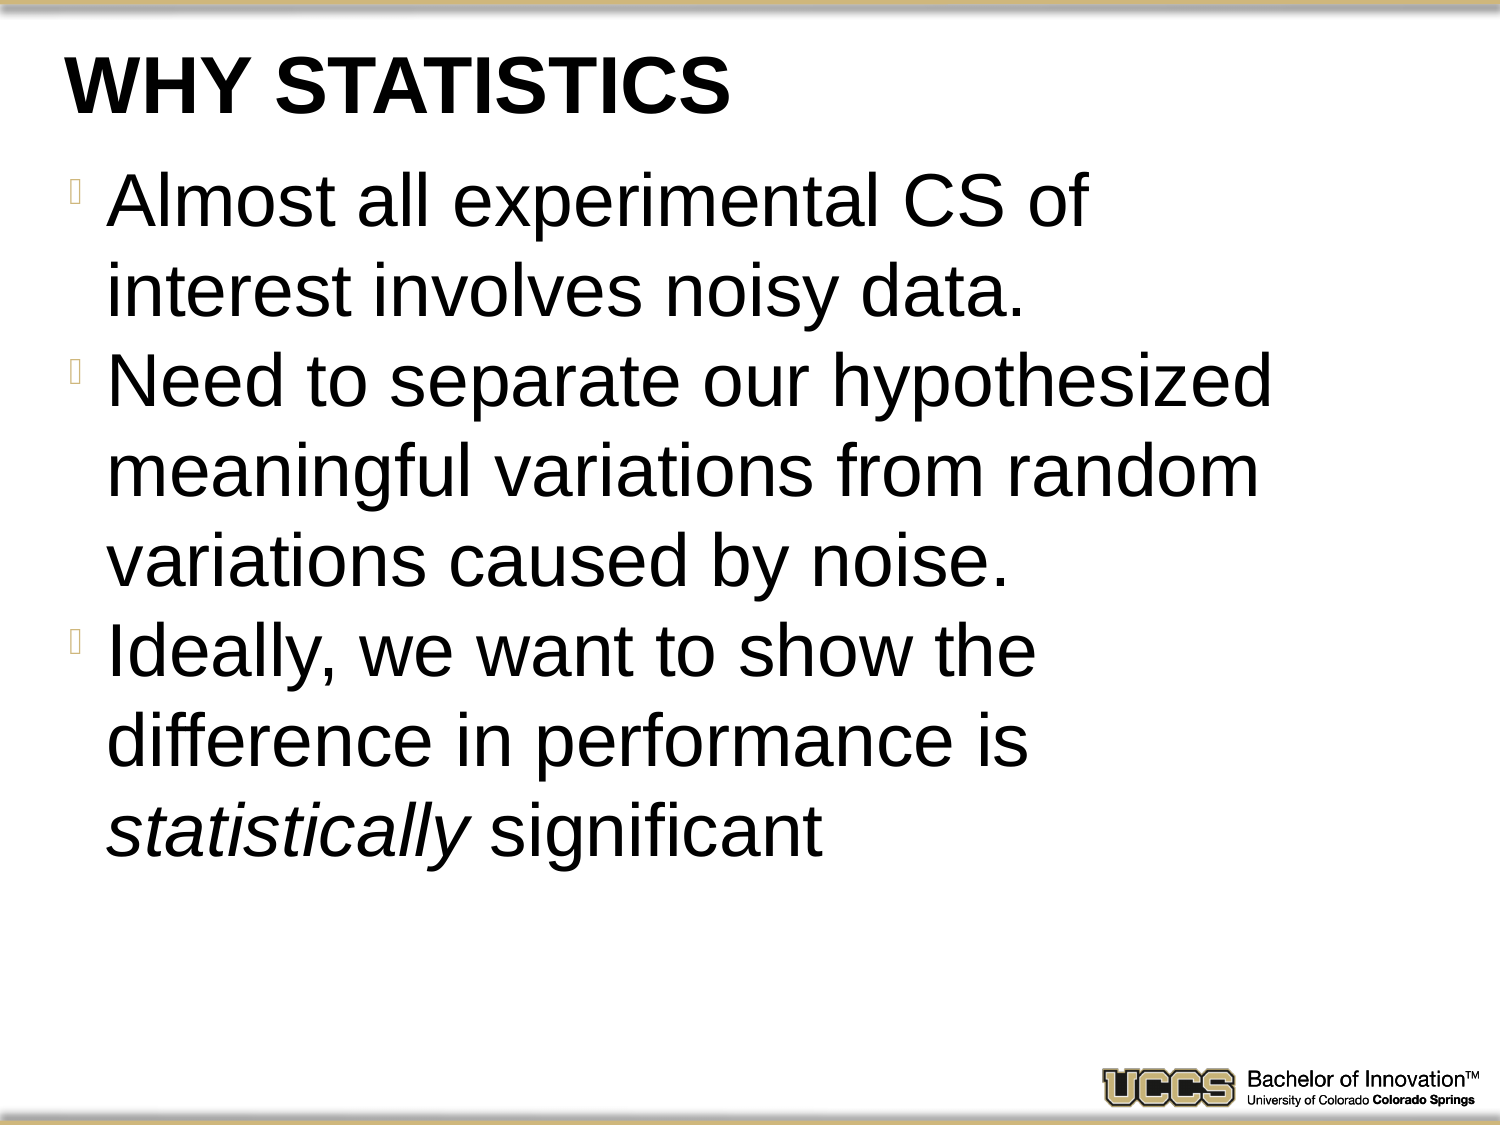

# Why Statistics
Almost all experimental CS of interest involves noisy data.
Need to separate our hypothesized meaningful variations from random variations caused by noise.
Ideally, we want to show the difference in performance is statistically significant